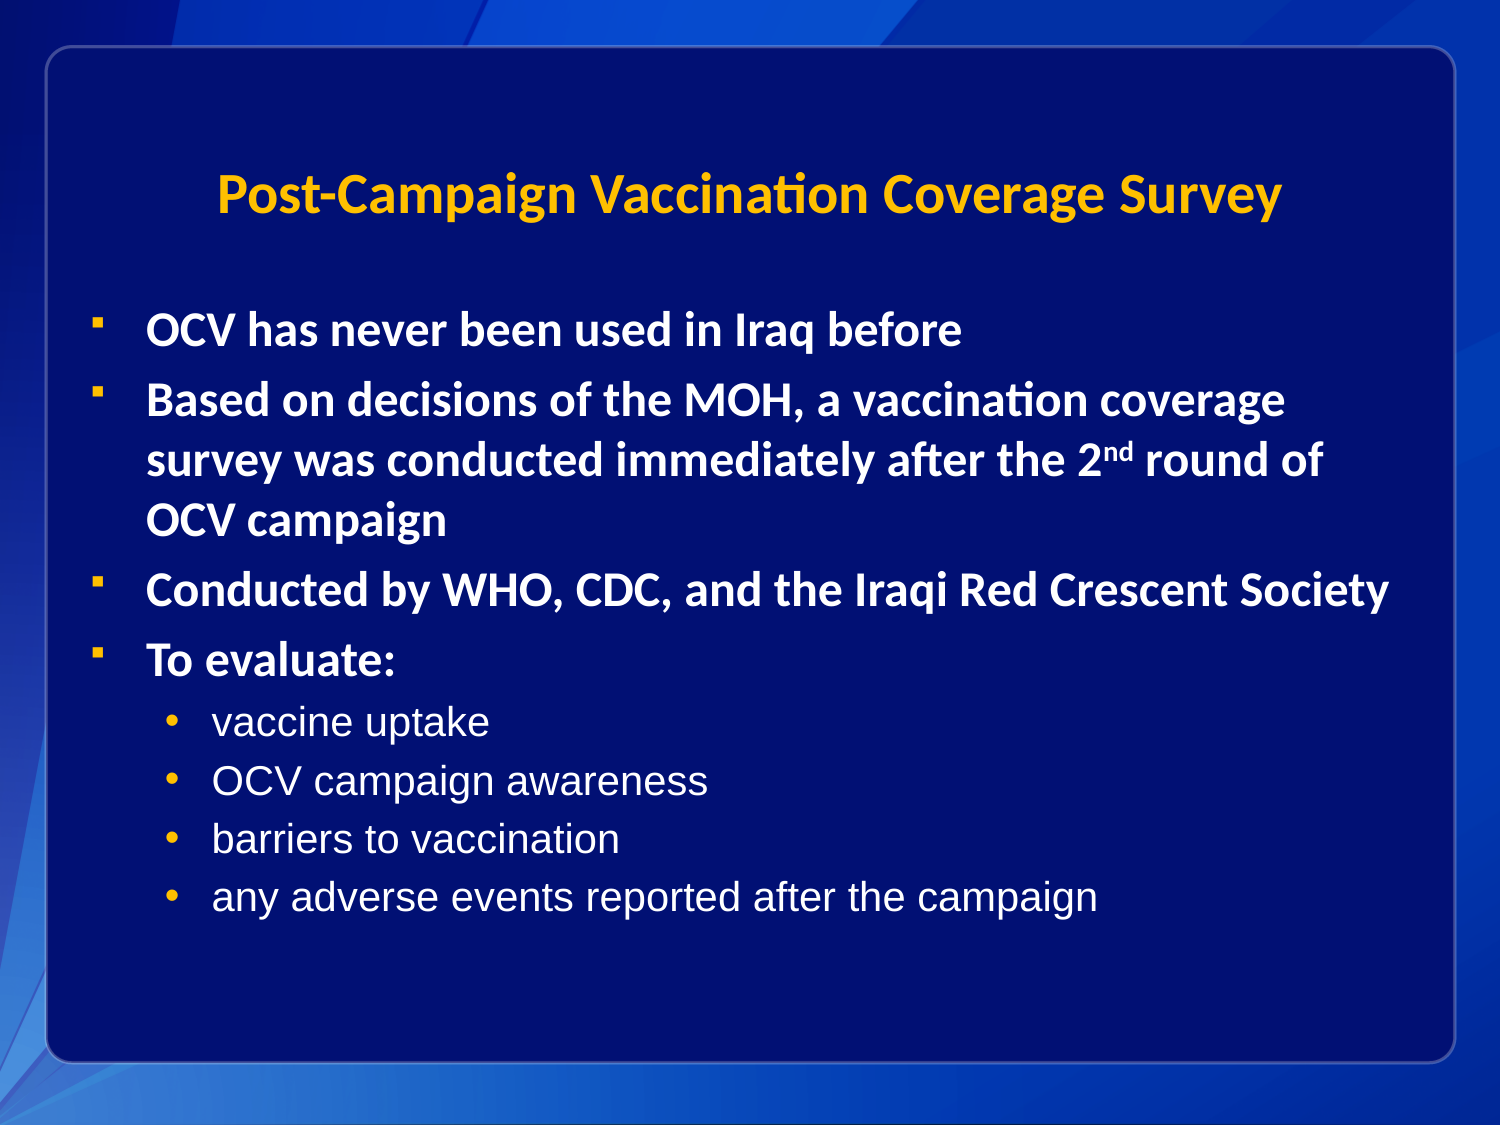

# Post-Campaign Vaccination Coverage Survey
OCV has never been used in Iraq before
Based on decisions of the MOH, a vaccination coverage survey was conducted immediately after the 2nd round of OCV campaign
Conducted by WHO, CDC, and the Iraqi Red Crescent Society
To evaluate:
vaccine uptake
OCV campaign awareness
barriers to vaccination
any adverse events reported after the campaign